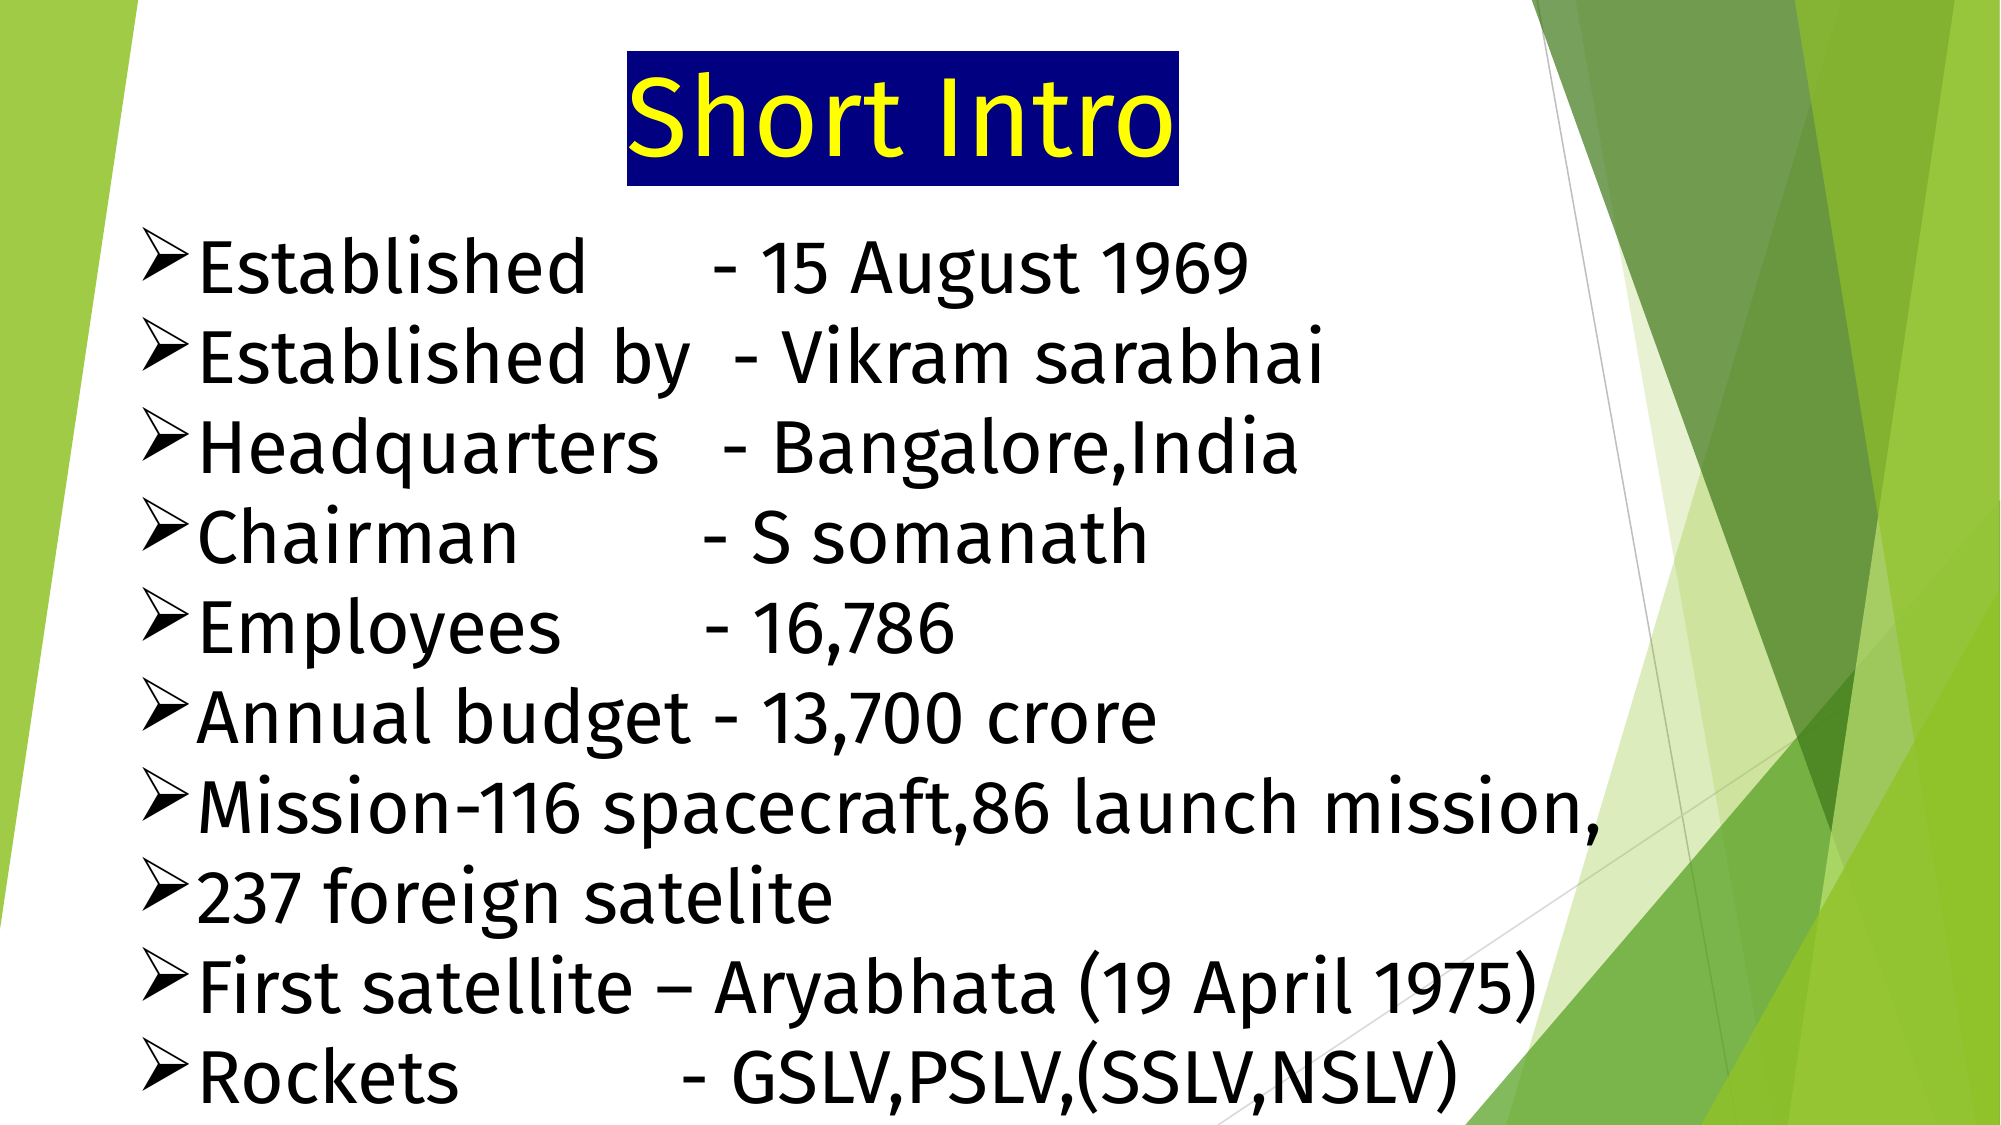

# Short Intro

Established      - 15 August 1969
Established by  - Vikram sarabhai
Headquarters   - Bangalore,India
Chairman         - S somanath
Employees       - 16,786
Annual budget - 13,700 crore
Mission-116 spacecraft,86 launch mission,
237 foreign satelite
First satellite – Aryabhata (19 April 1975)
Rockets           - GSLV,PSLV,(SSLV,NSLV)